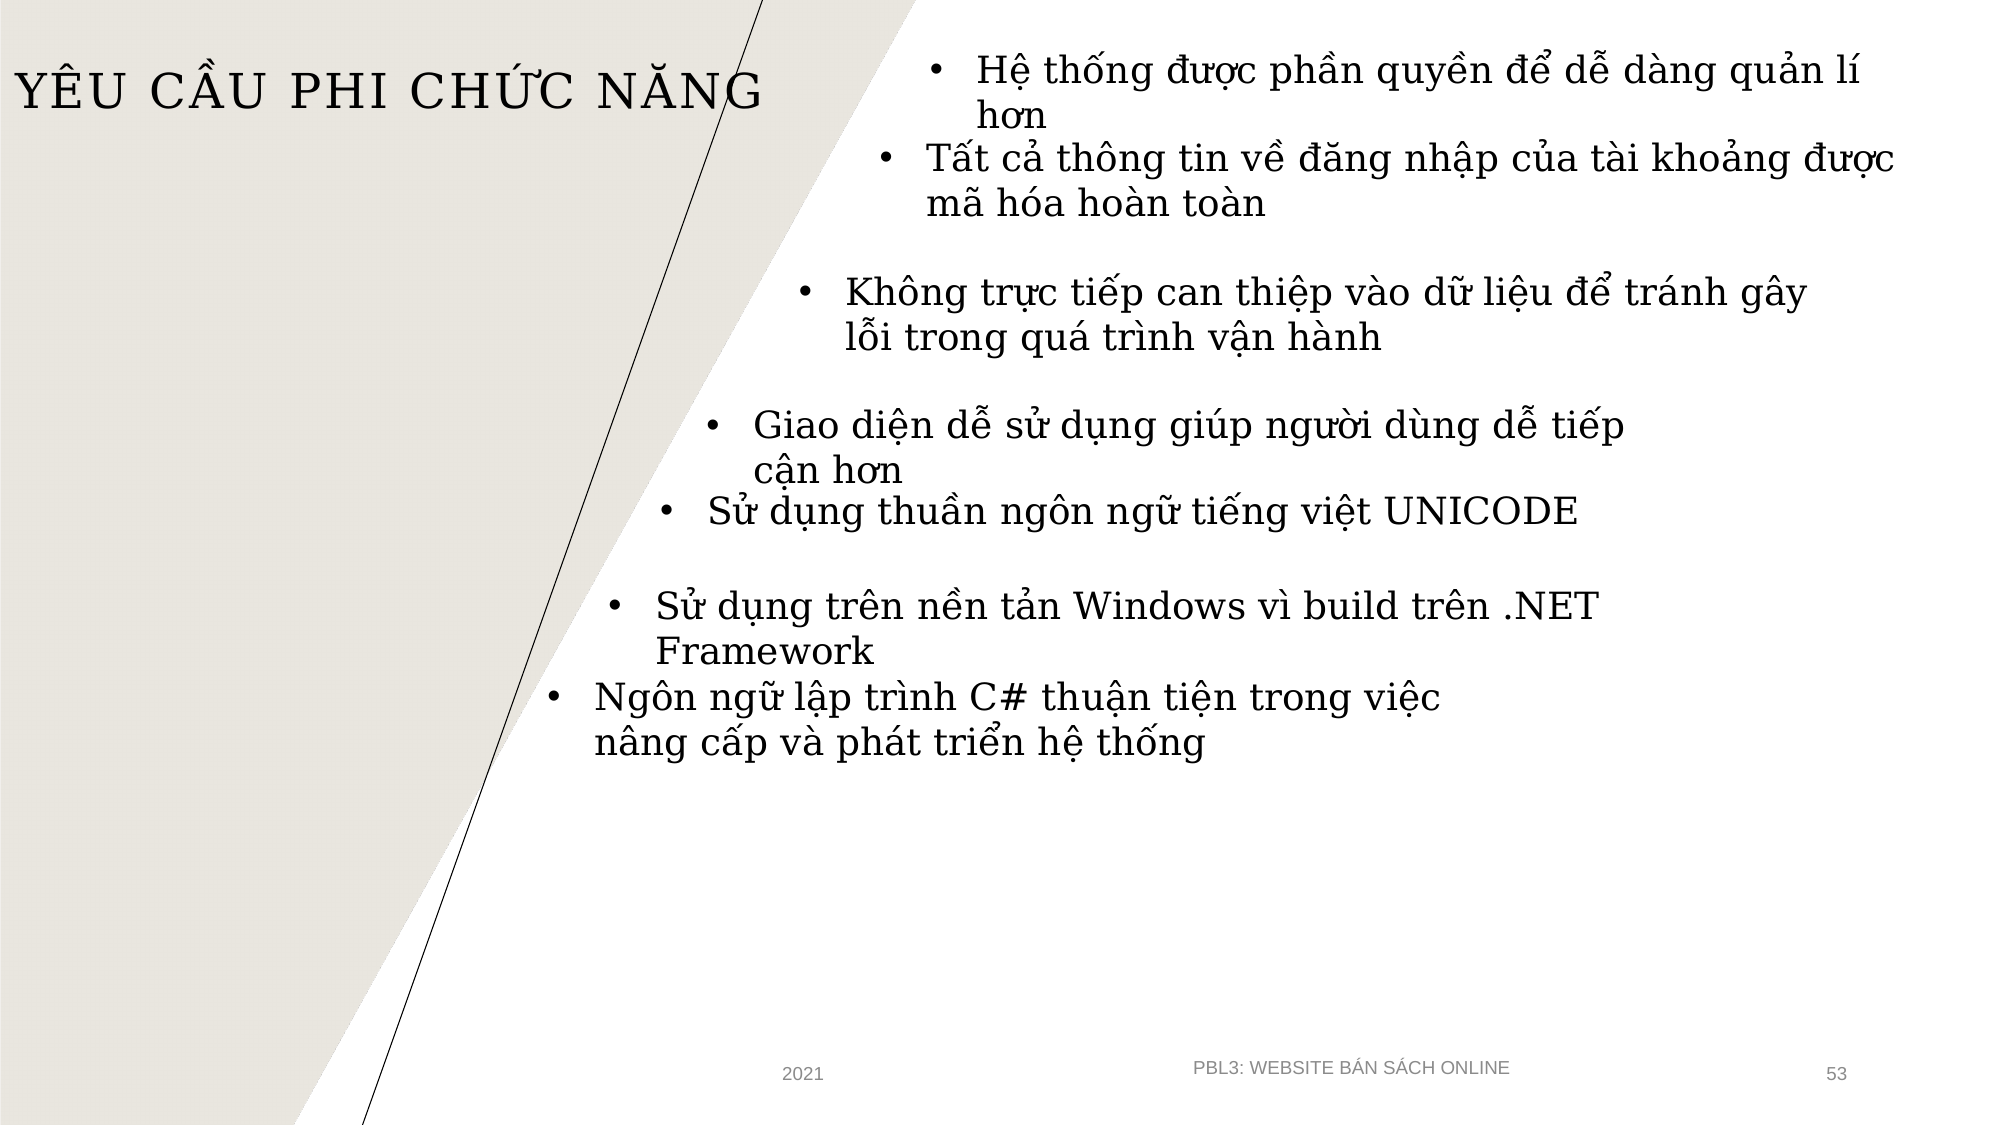

# Yêu cầu phi chức năng
Hệ thống được phần quyền để dễ dàng quản lí hơn
Tất cả thông tin về đăng nhập của tài khoảng được mã hóa hoàn toàn
Không trực tiếp can thiệp vào dữ liệu để tránh gây lỗi trong quá trình vận hành
Giao diện dễ sử dụng giúp người dùng dễ tiếp cận hơn
Sử dụng thuần ngôn ngữ tiếng việt UNICODE
Sử dụng trên nền tản Windows vì build trên .NET Framework
Ngôn ngữ lập trình C# thuận tiện trong việc nâng cấp và phát triển hệ thống
PBL3: WEBSITE BÁN SÁCH ONLINE
2021
53